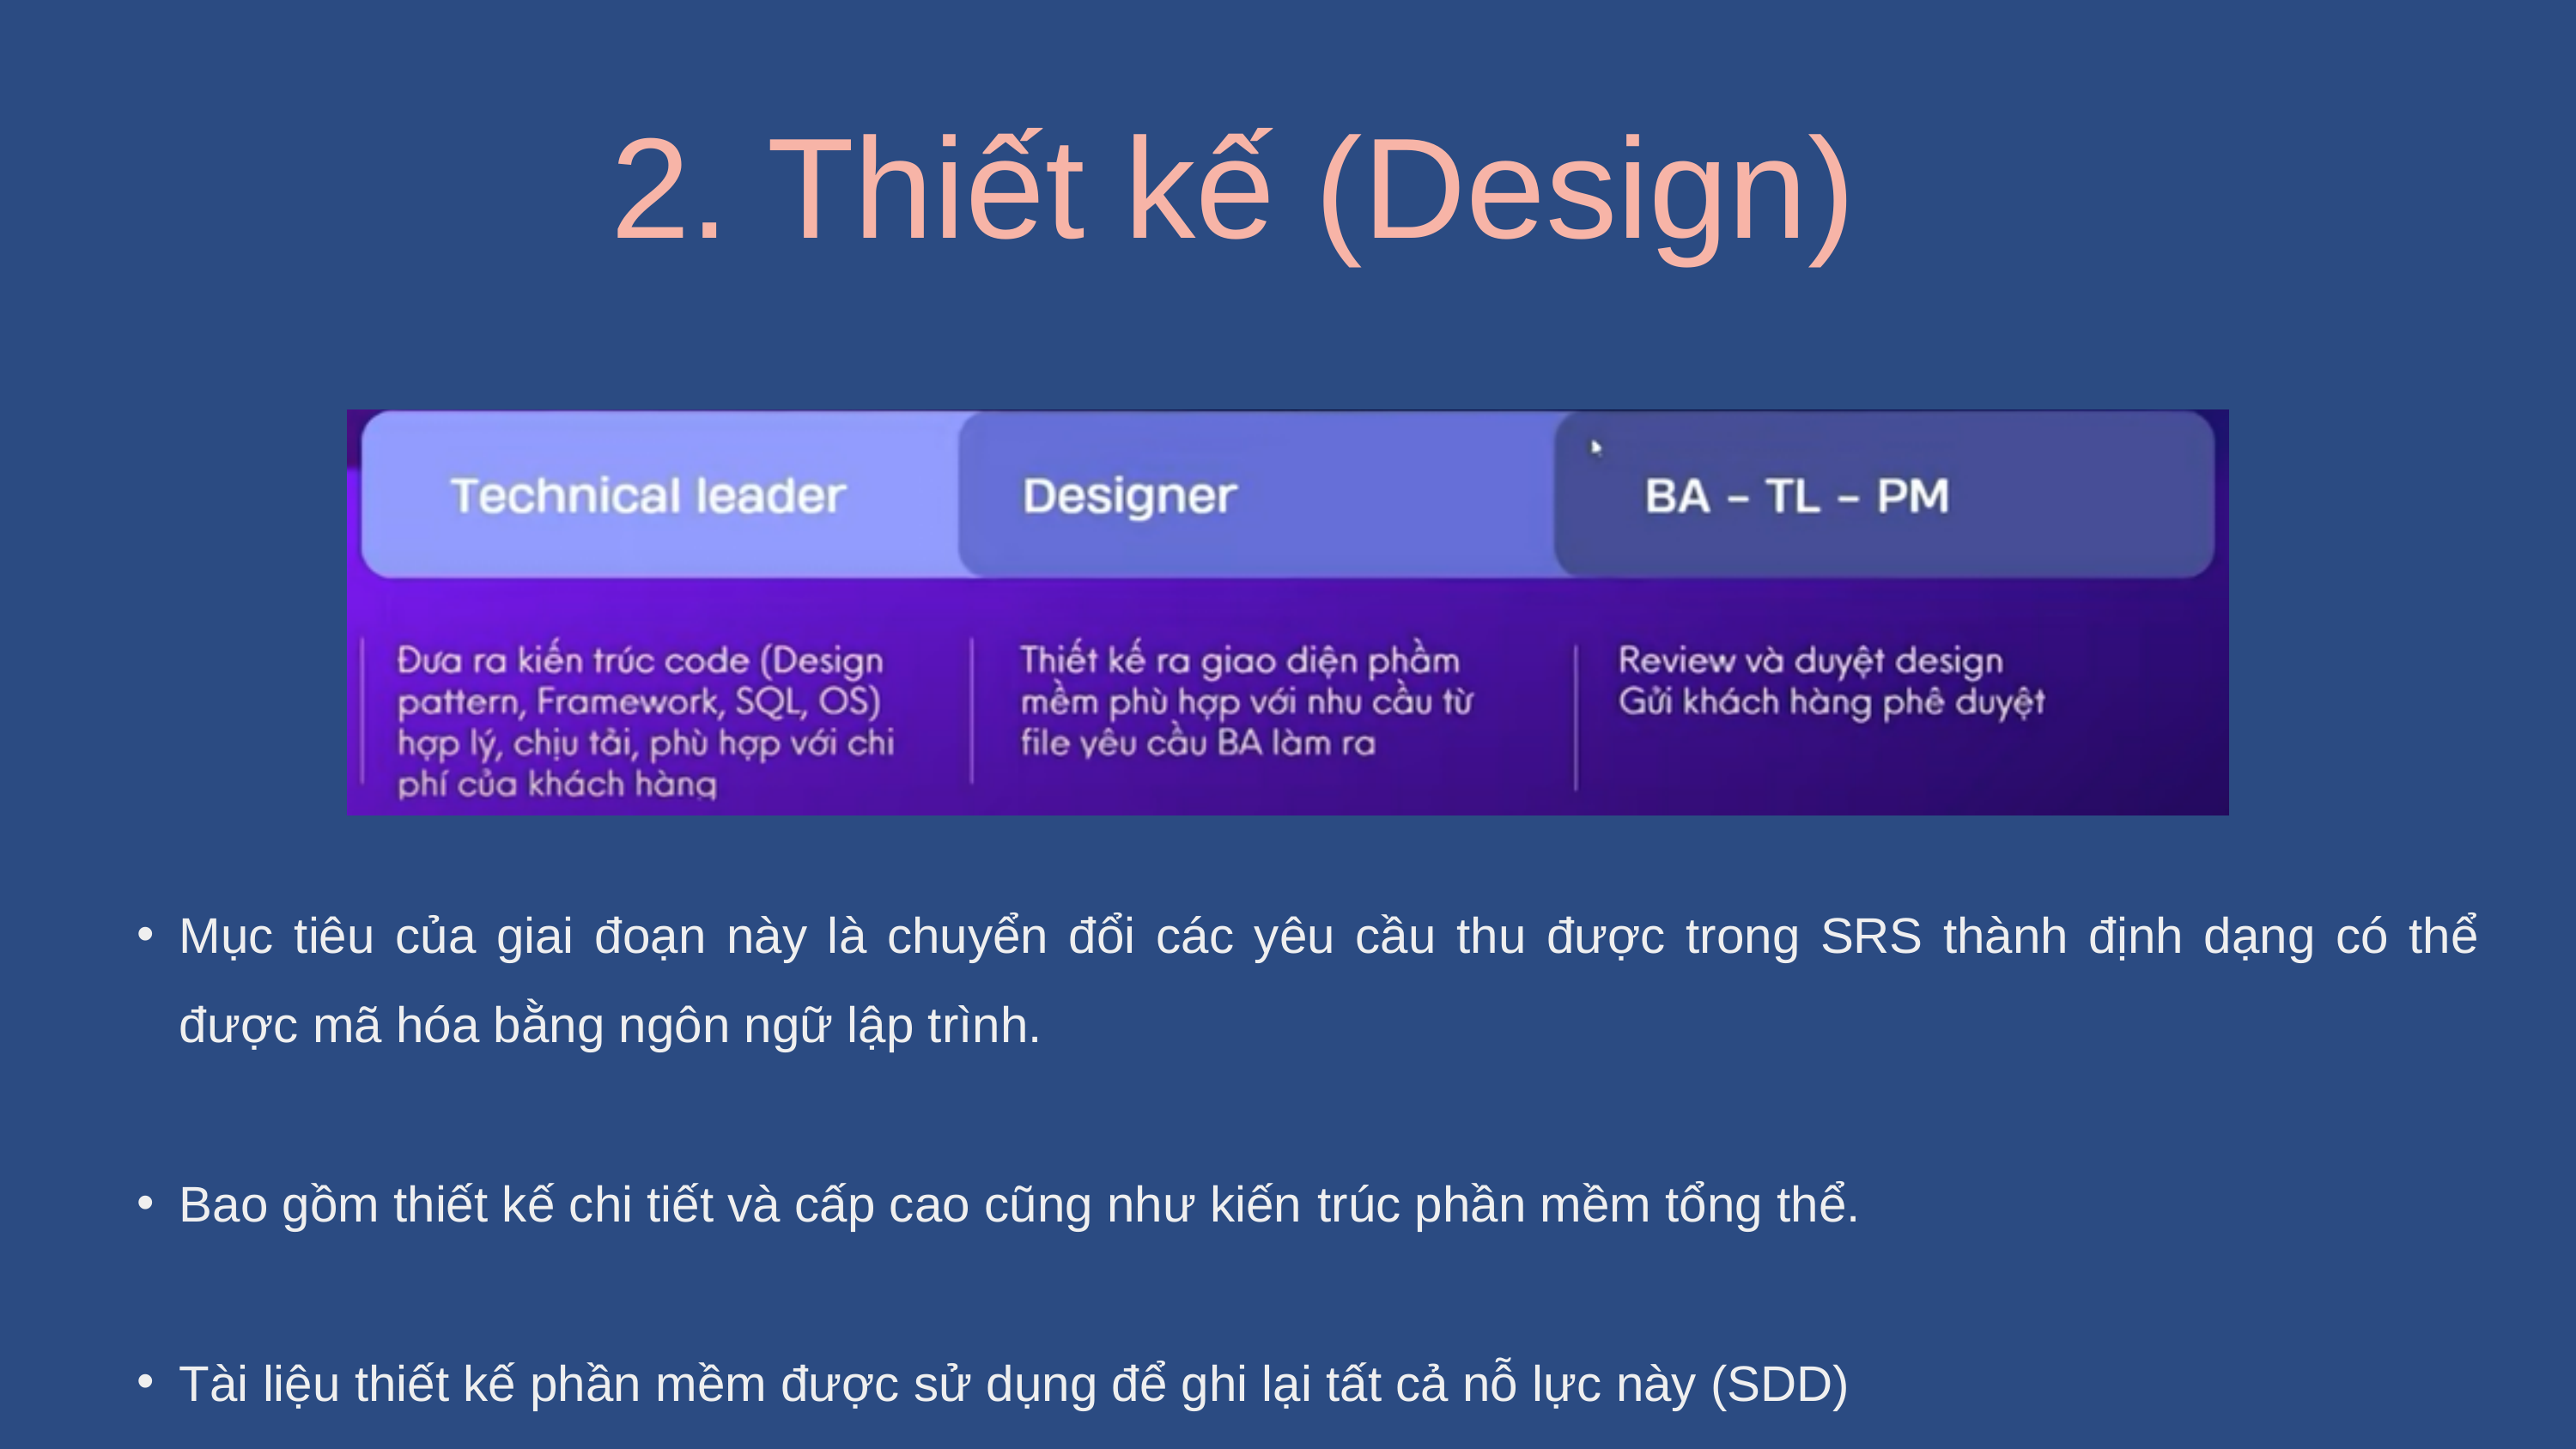

2. Thiết kế (Design)

Mục tiêu của giai đoạn này là chuyển đổi các yêu cầu thu được trong SRS thành định dạng có thể được mã hóa bằng ngôn ngữ lập trình.

Bao gồm thiết kế chi tiết và cấp cao cũng như kiến ​​trúc phần mềm tổng thể.

Tài liệu thiết kế phần mềm được sử dụng để ghi lại tất cả nỗ lực này (SDD)